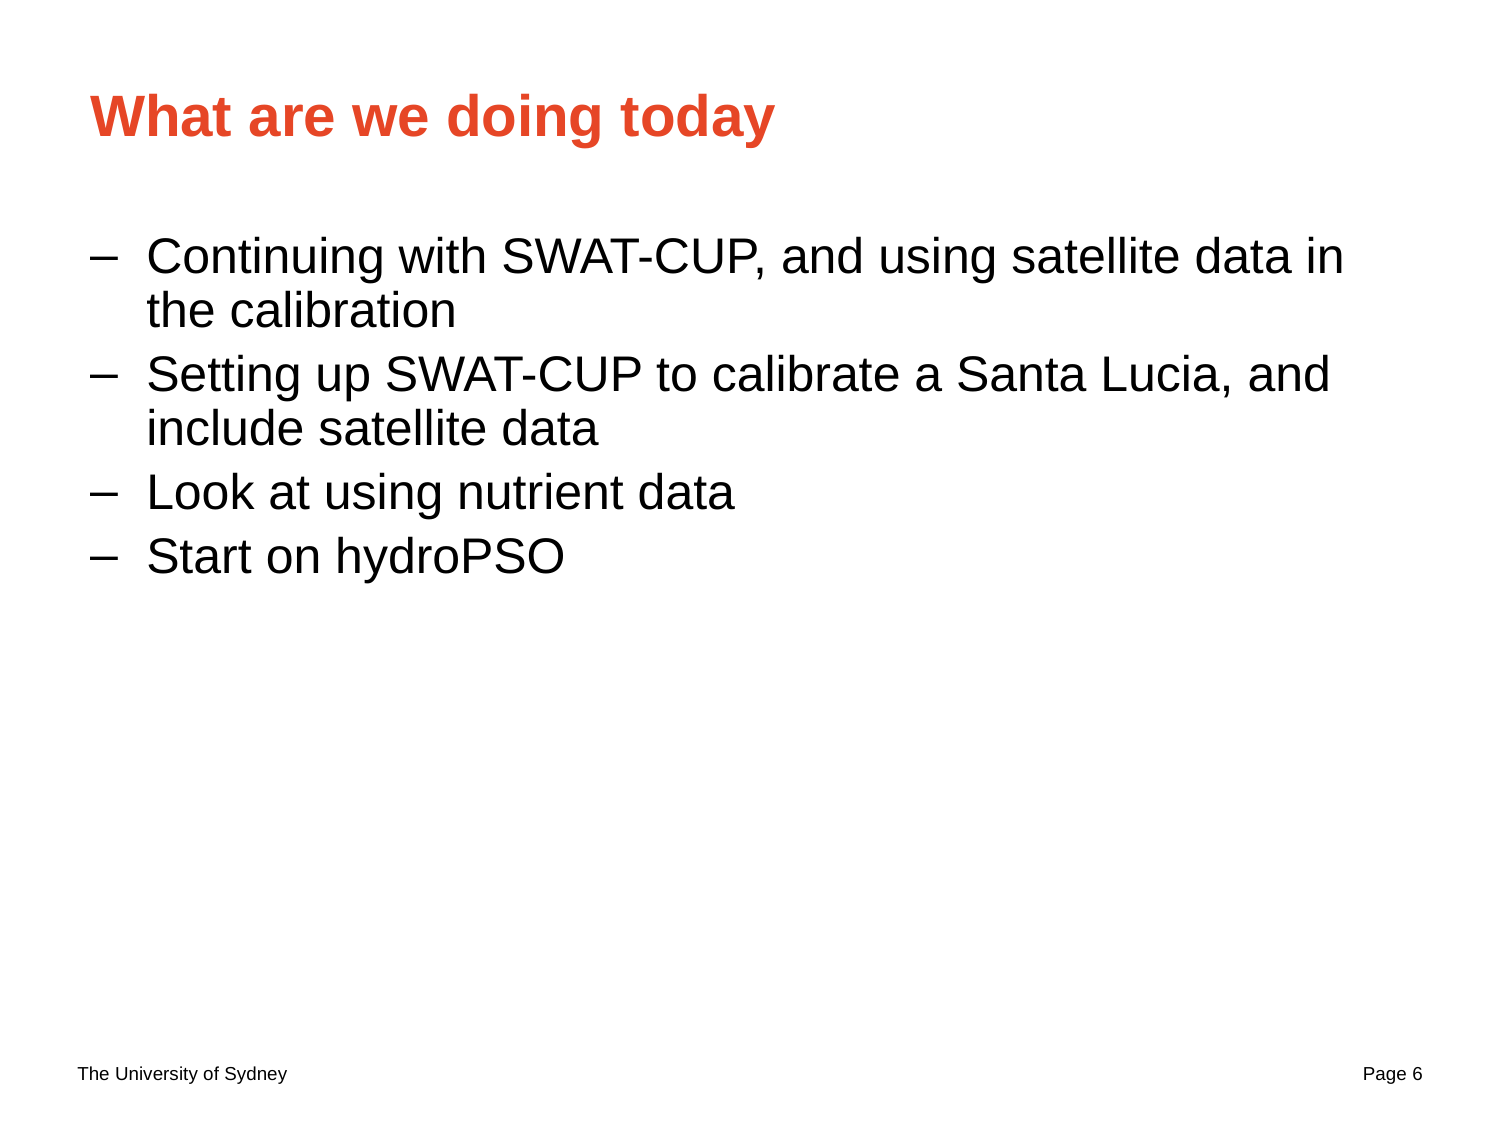

# What are we doing today
Continuing with SWAT-CUP, and using satellite data in the calibration
Setting up SWAT-CUP to calibrate a Santa Lucia, and include satellite data
Look at using nutrient data
Start on hydroPSO